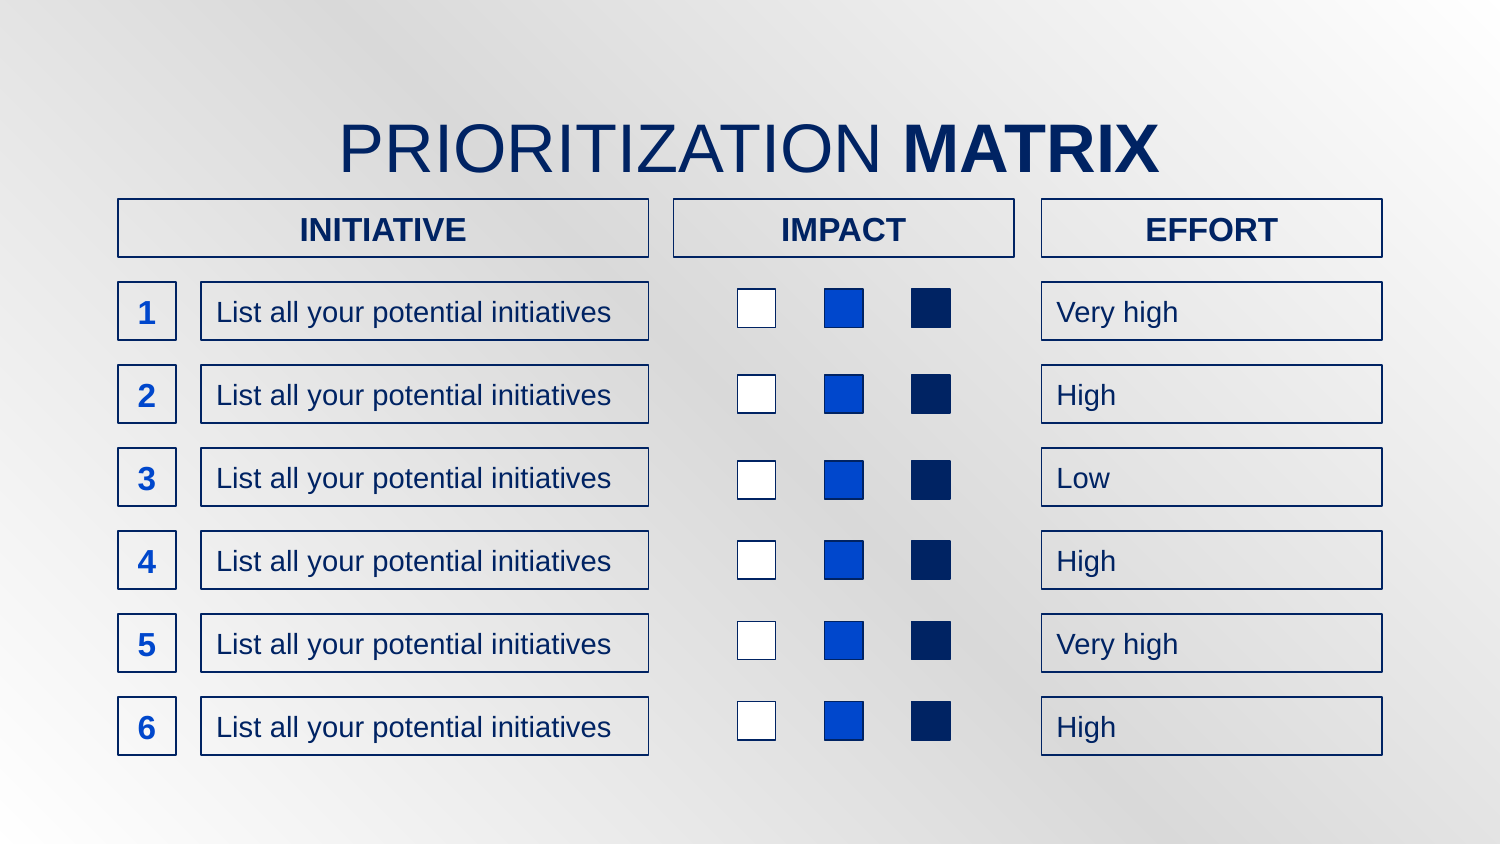

# PRIORITIZATION MATRIX
INITIATIVE
IMPACT
EFFORT
1
List all your potential initiatives
Very high

List all your potential initiatives
High
2

List all your potential initiatives
Low
3

List all your potential initiatives
High
4

5
List all your potential initiatives
Very high

List all your potential initiatives
6
High